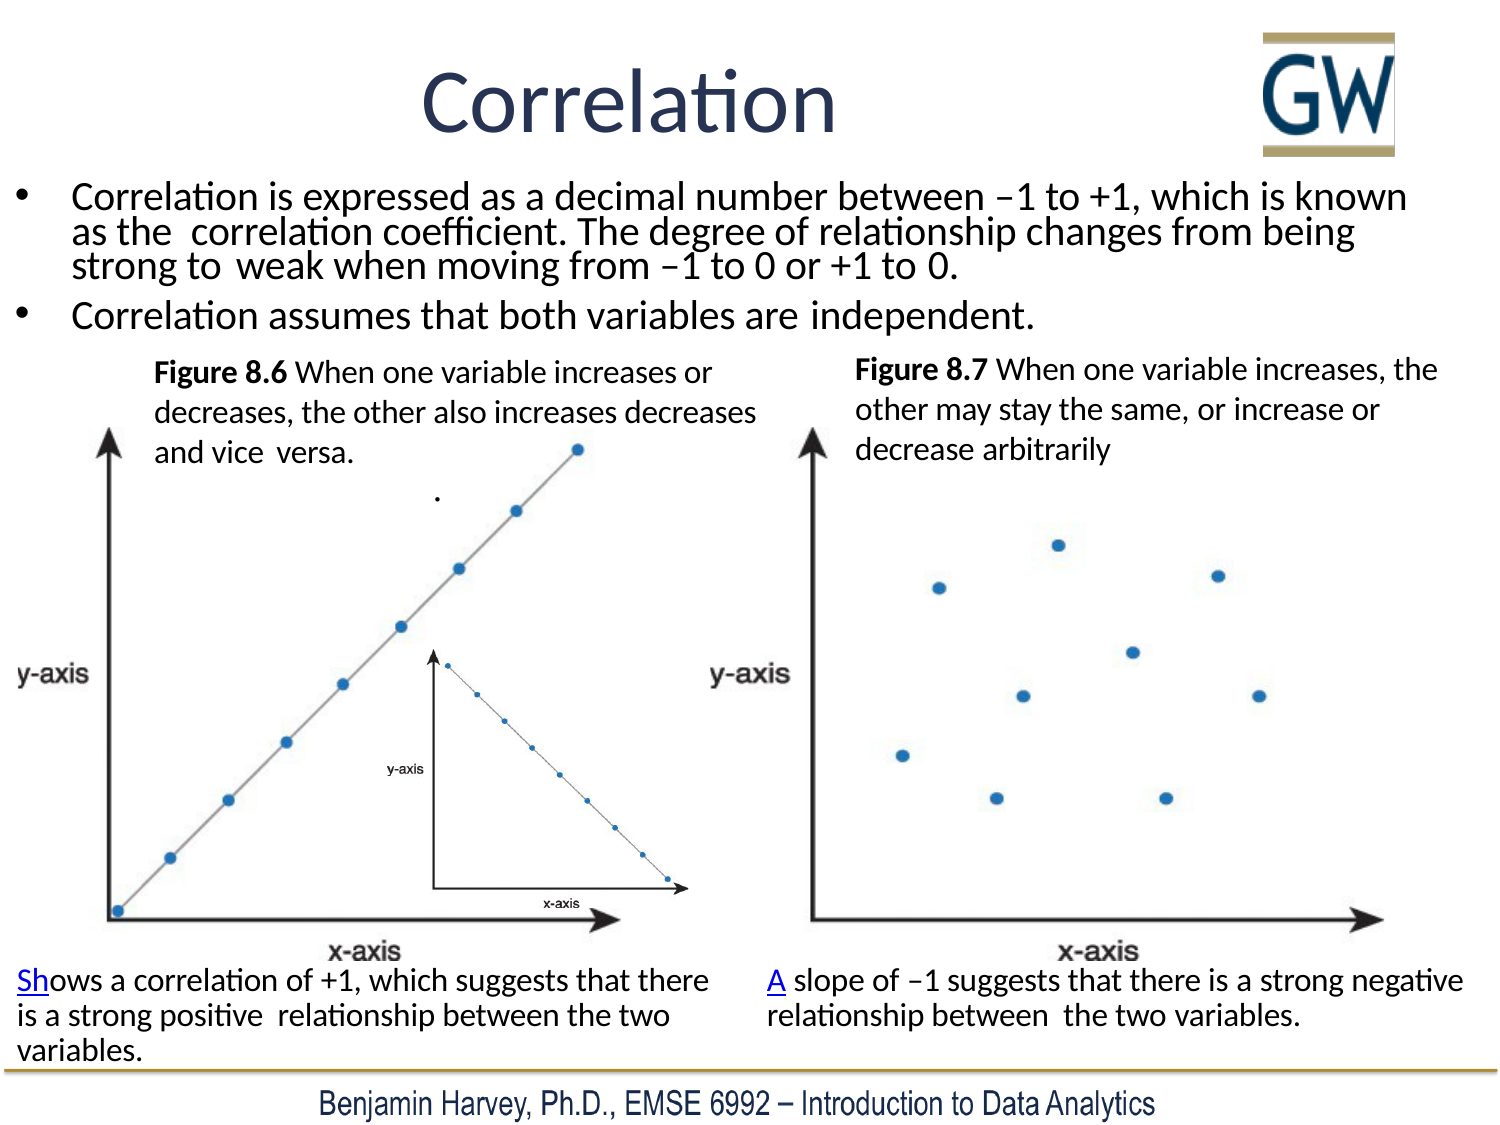

# Correlation
Correlation is expressed as a decimal number between –1 to +1, which is known as the  correlation coefficient. The degree of relationship changes from being strong to weak when moving from –1 to 0 or +1 to 0.
Correlation assumes that both variables are independent.

Figure 8.7 When one variable increases, the other may stay the same, or increase or  decrease arbitrarily
Figure 8.6 When one variable increases or decreases, the other also increases decreases and vice versa.

.

Shows a correlation of +1, which suggests that there is a strong positive  relationship between the two variables.
A slope of –1 suggests that there is a strong negative relationship between  the two variables.